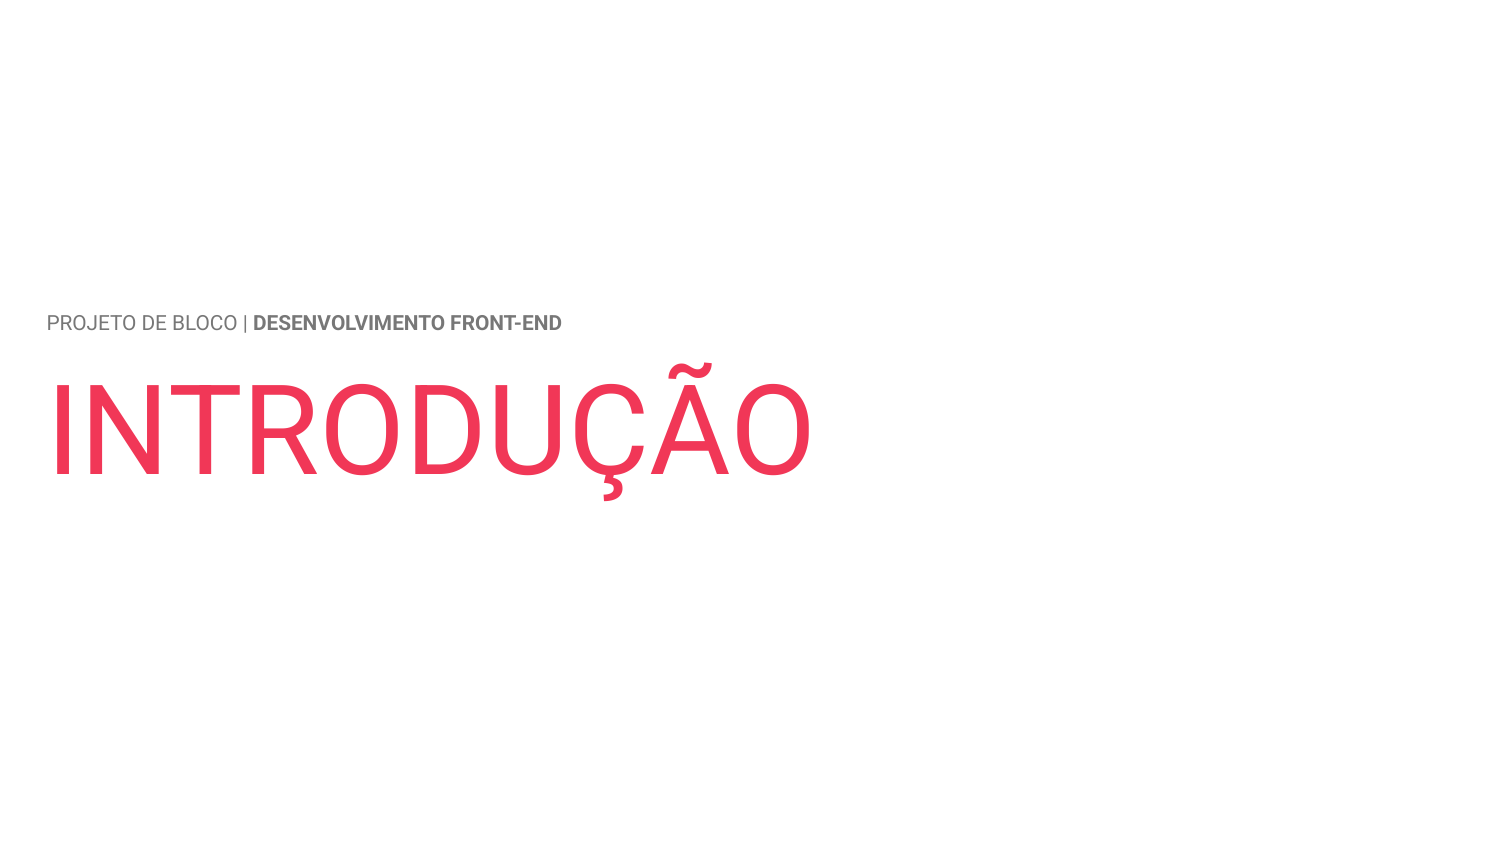

PROJETO DE BLOCO | DESENVOLVIMENTO FRONT-END
INTRODUÇÃO